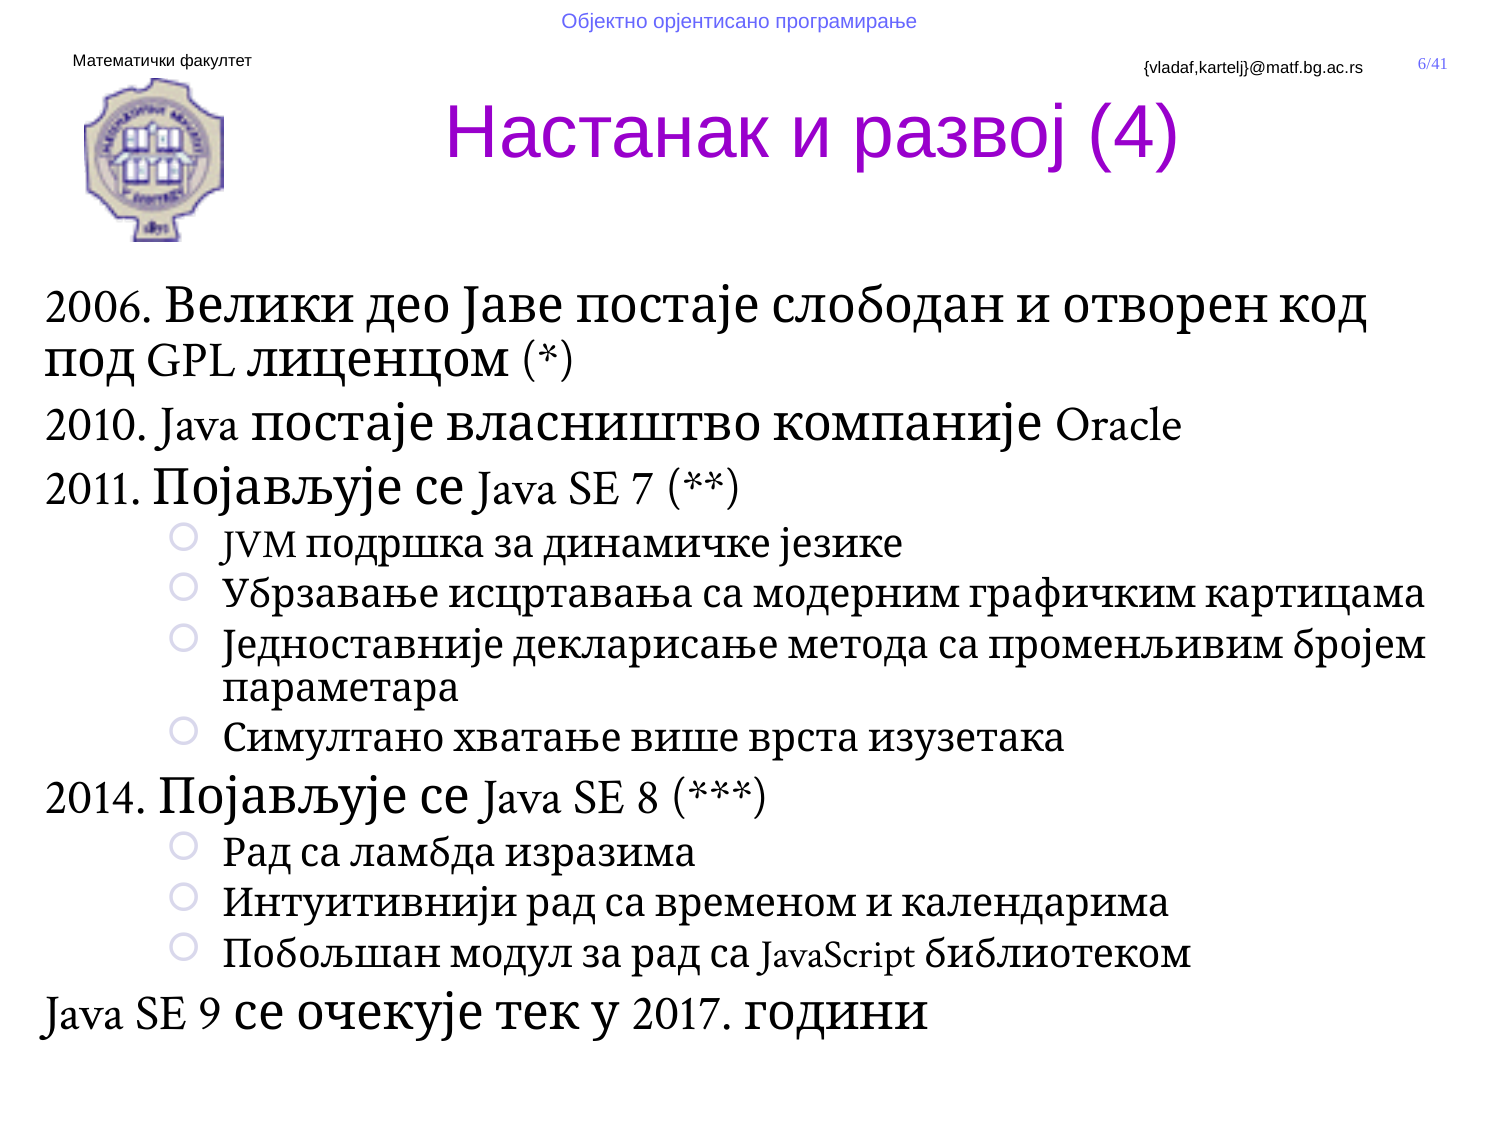

Настанак и развој (4)
2006. Велики део Јаве постаје слободан и отворен код
под GPL лиценцом (*)
2010. Java постаје власништво компаније Oracle
2011. Појављује се Java SE 7 (**)
JVM подршка за динамичке језике
Убрзавање исцртавања са модерним графичким картицама
Једноставније декларисање метода са променљивим бројем параметара
Симултано хватање више врста изузетака
2014. Појављује се Java SE 8 (***)
Рад са ламбда изразима
Интуитивнији рад са временом и календарима
Побољшан модул за рад са JavaScript библиотеком
Java SE 9 се очекује тек у 2017. години